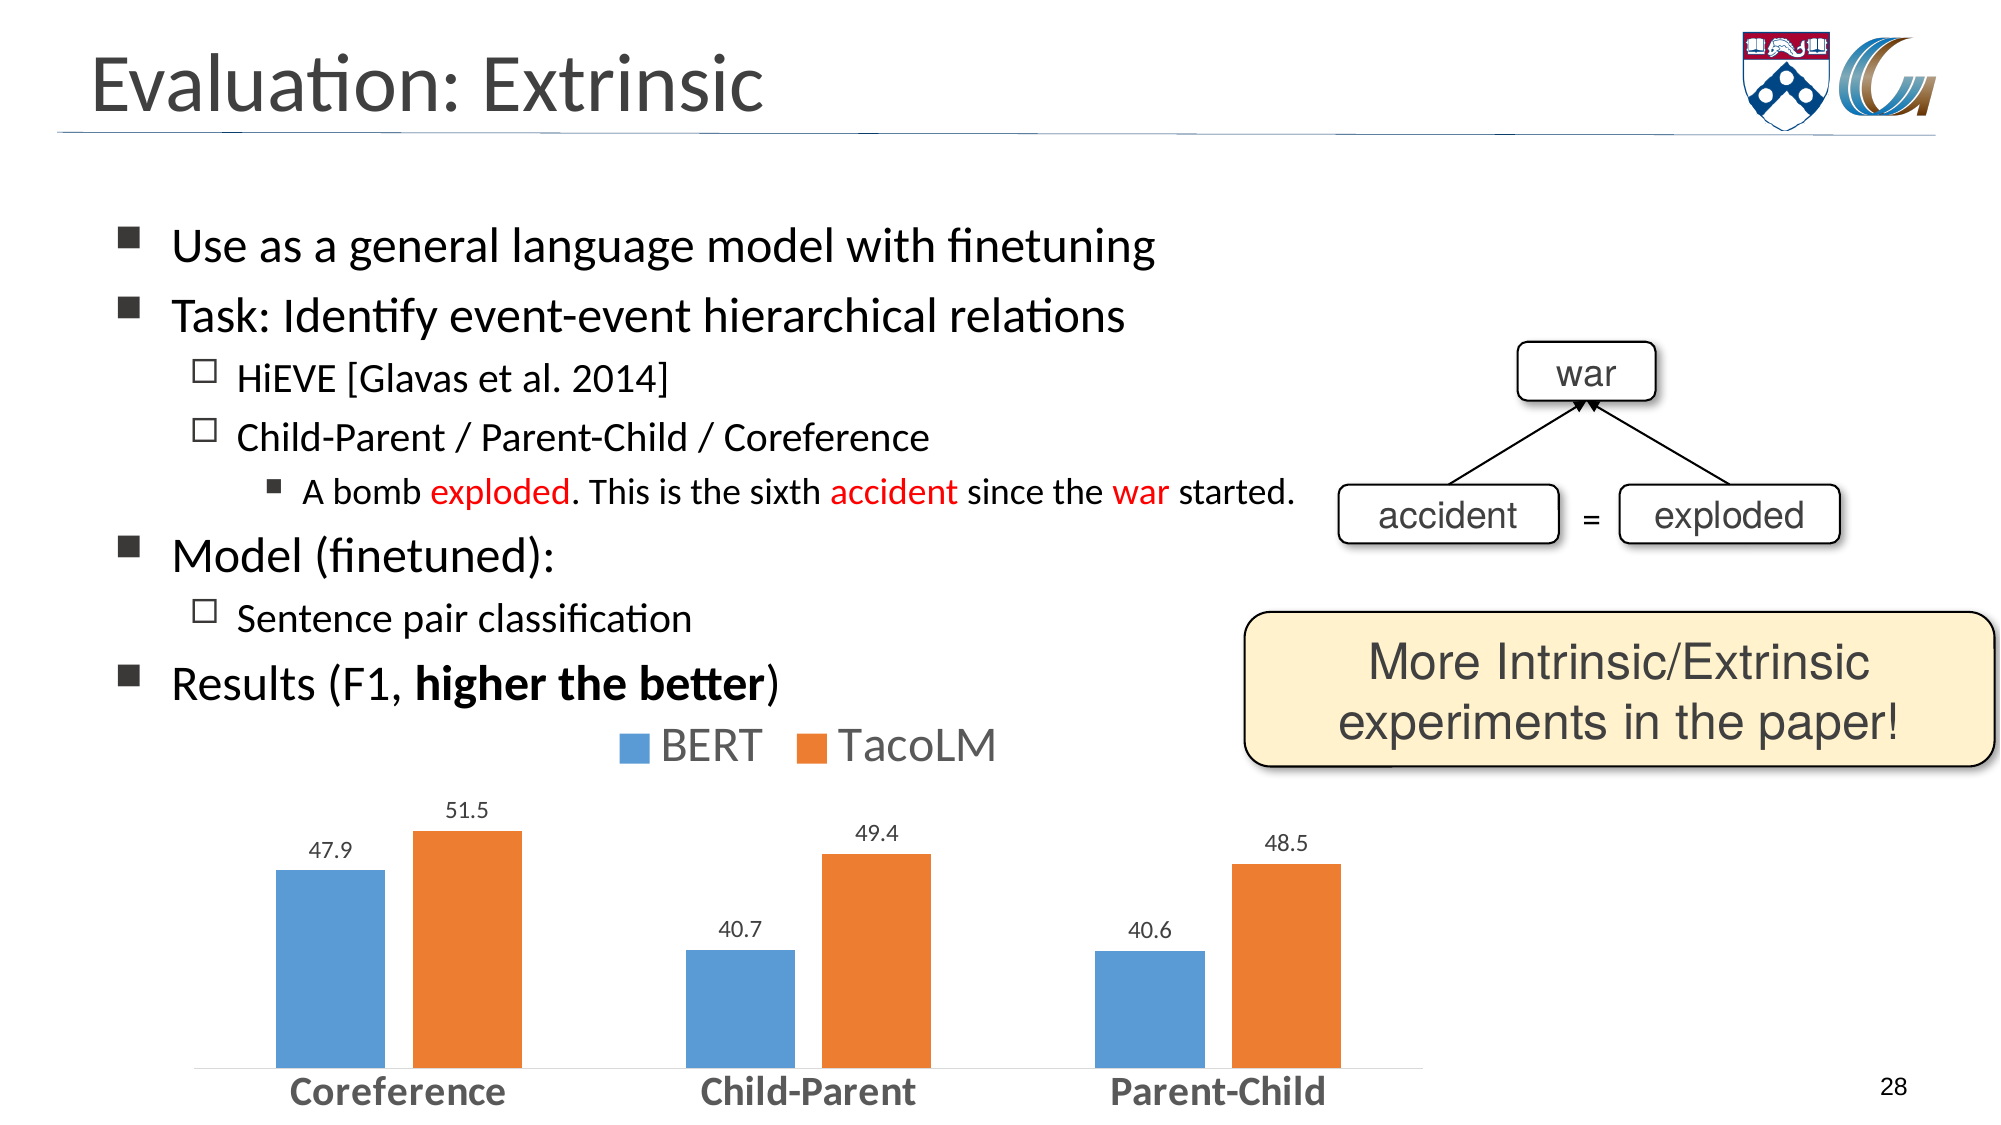

# Evaluation: Extrinsic
Use as a general language model with finetuning
Task: Identify event-event hierarchical relations
HiEVE [Glavas et al. 2014]
Child-Parent / Parent-Child / Coreference
A bomb exploded. This is the sixth accident since the war started.
Model (finetuned):
Sentence pair classification
Results (F1, higher the better)

war
accident
exploded
=
More Intrinsic/Extrinsic experiments in the paper!

### Chart

| Category | BERT | TacoLM |
|---|---|---|
| Coreference | 47.9 | 51.5 |
| Child-Parent | 40.7 | 49.4 |
| Parent-Child | 40.6 | 48.5 |
28